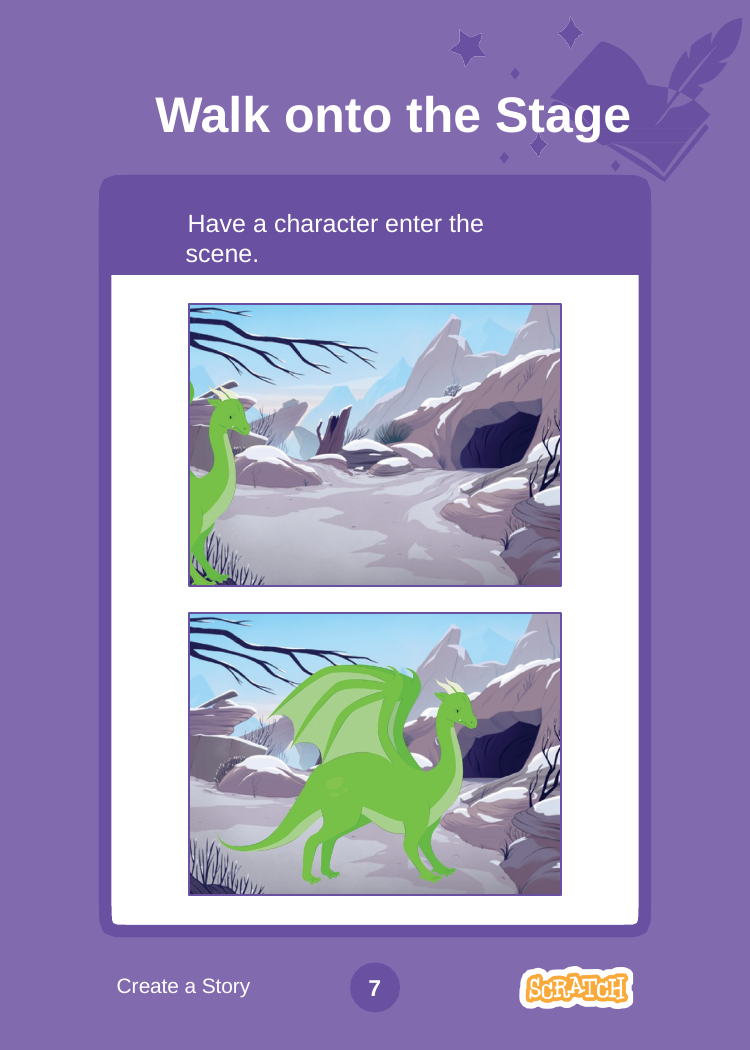

Walk onto the Stage

Have a character enter the scene.

Create a Story
7